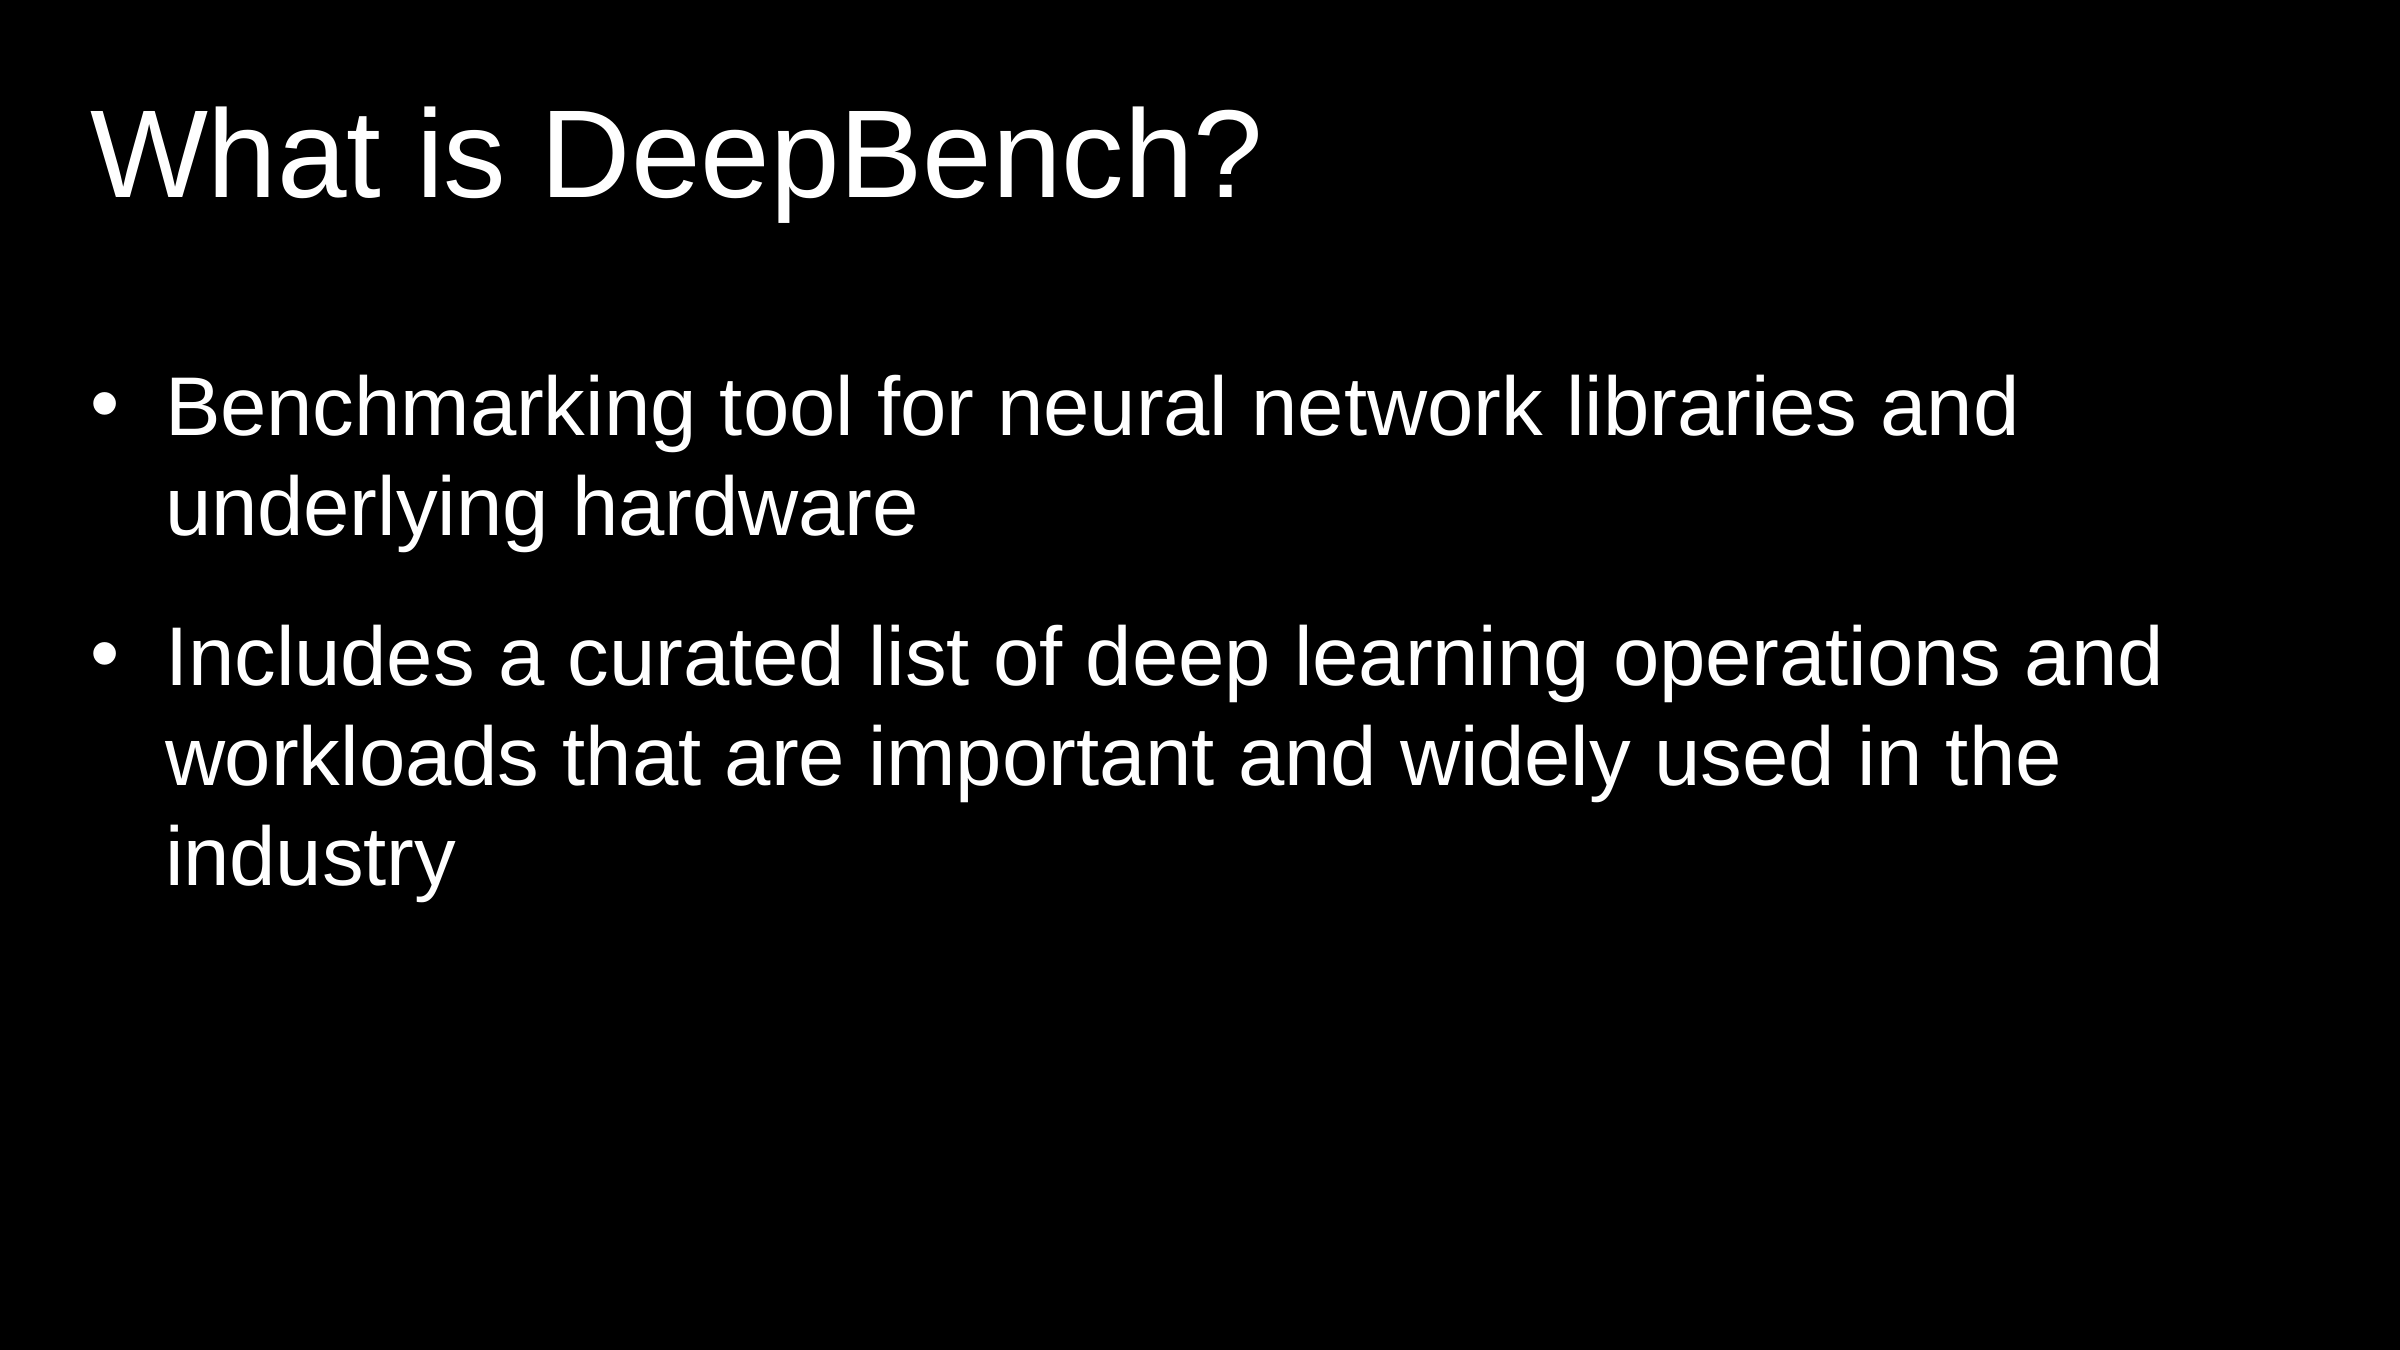

# What is DeepBench?
Benchmarking tool for neural network libraries and underlying hardware
Includes a curated list of deep learning operations and workloads that are important and widely used in the industry